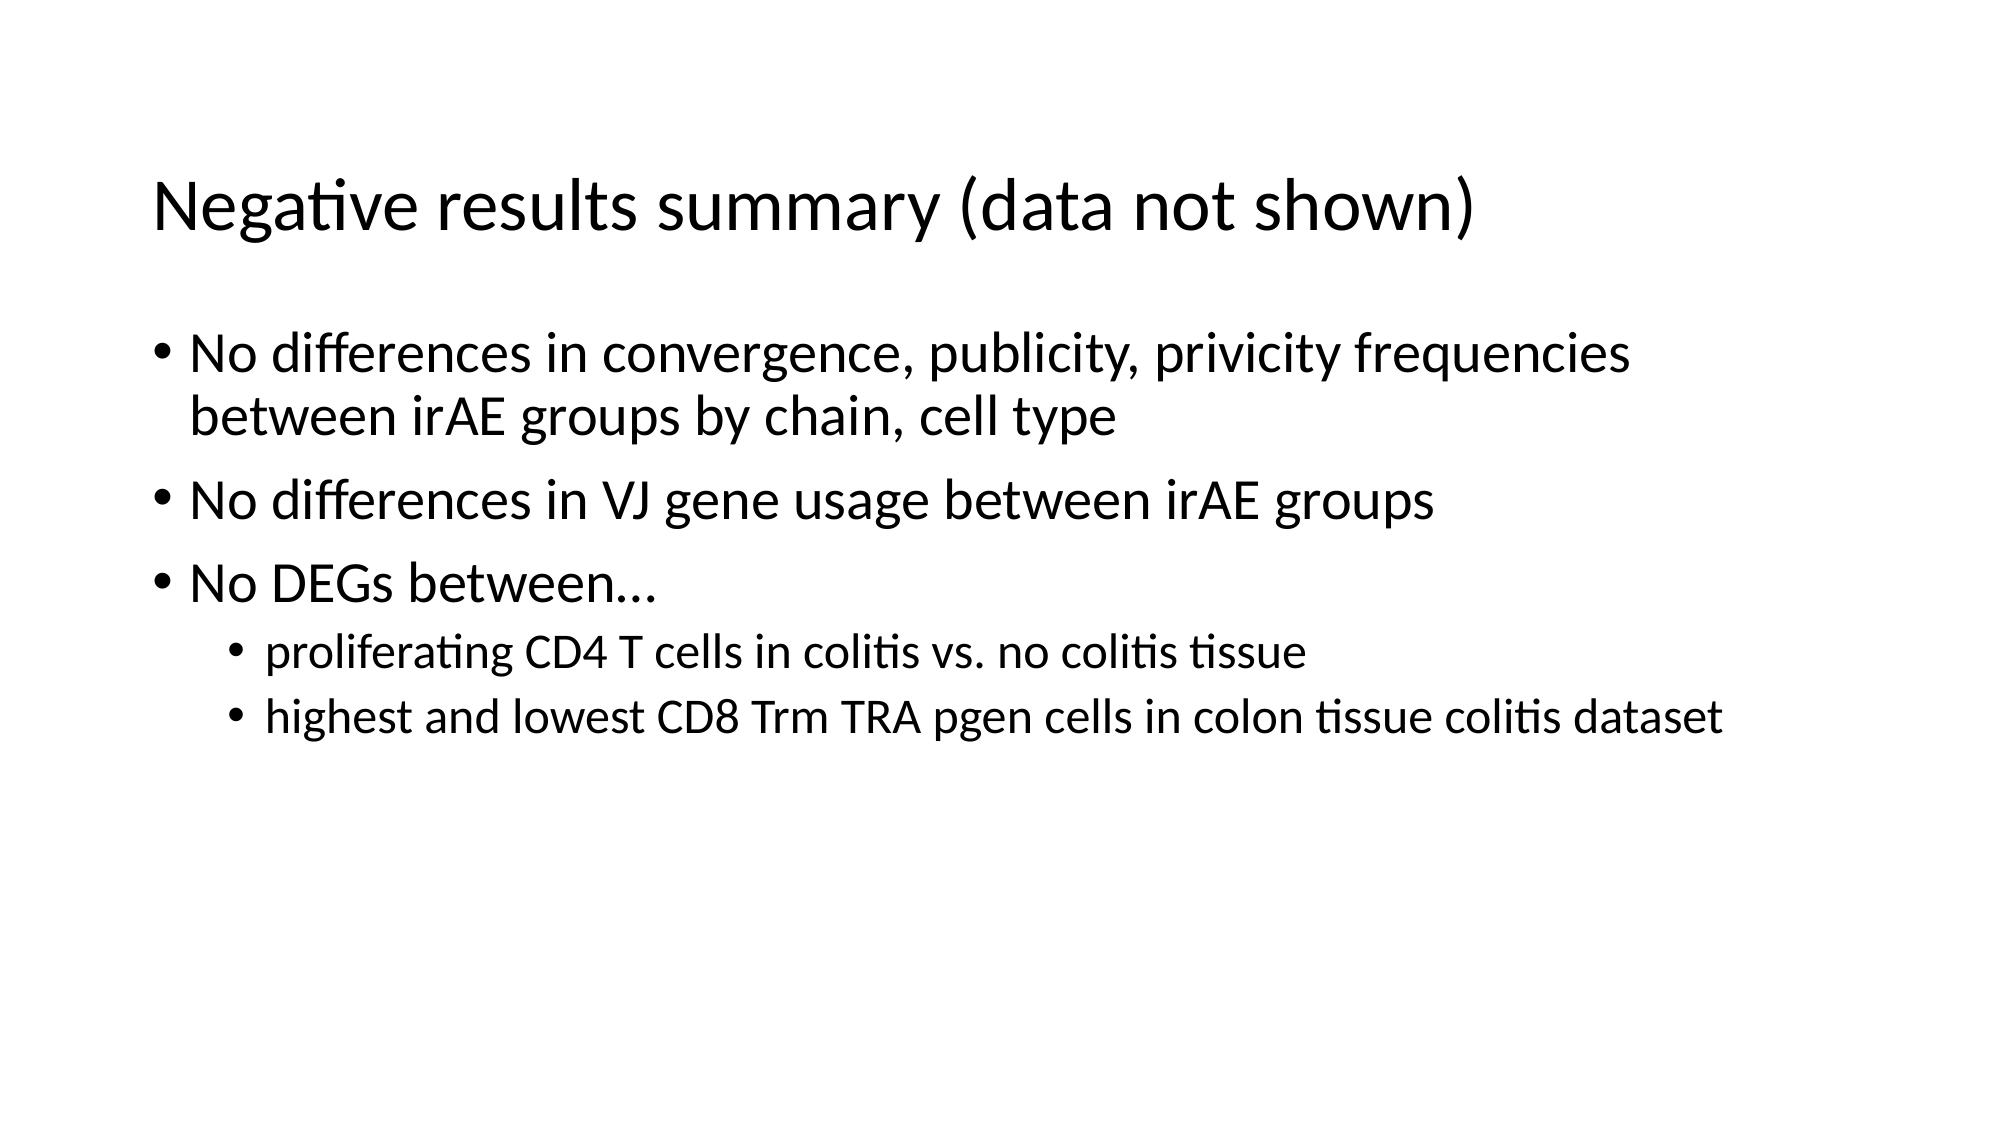

# Negative results summary (data not shown)
No differences in convergence, publicity, privicity frequencies between irAE groups by chain, cell type
No differences in VJ gene usage between irAE groups
No DEGs between…
proliferating CD4 T cells in colitis vs. no colitis tissue
highest and lowest CD8 Trm TRA pgen cells in colon tissue colitis dataset